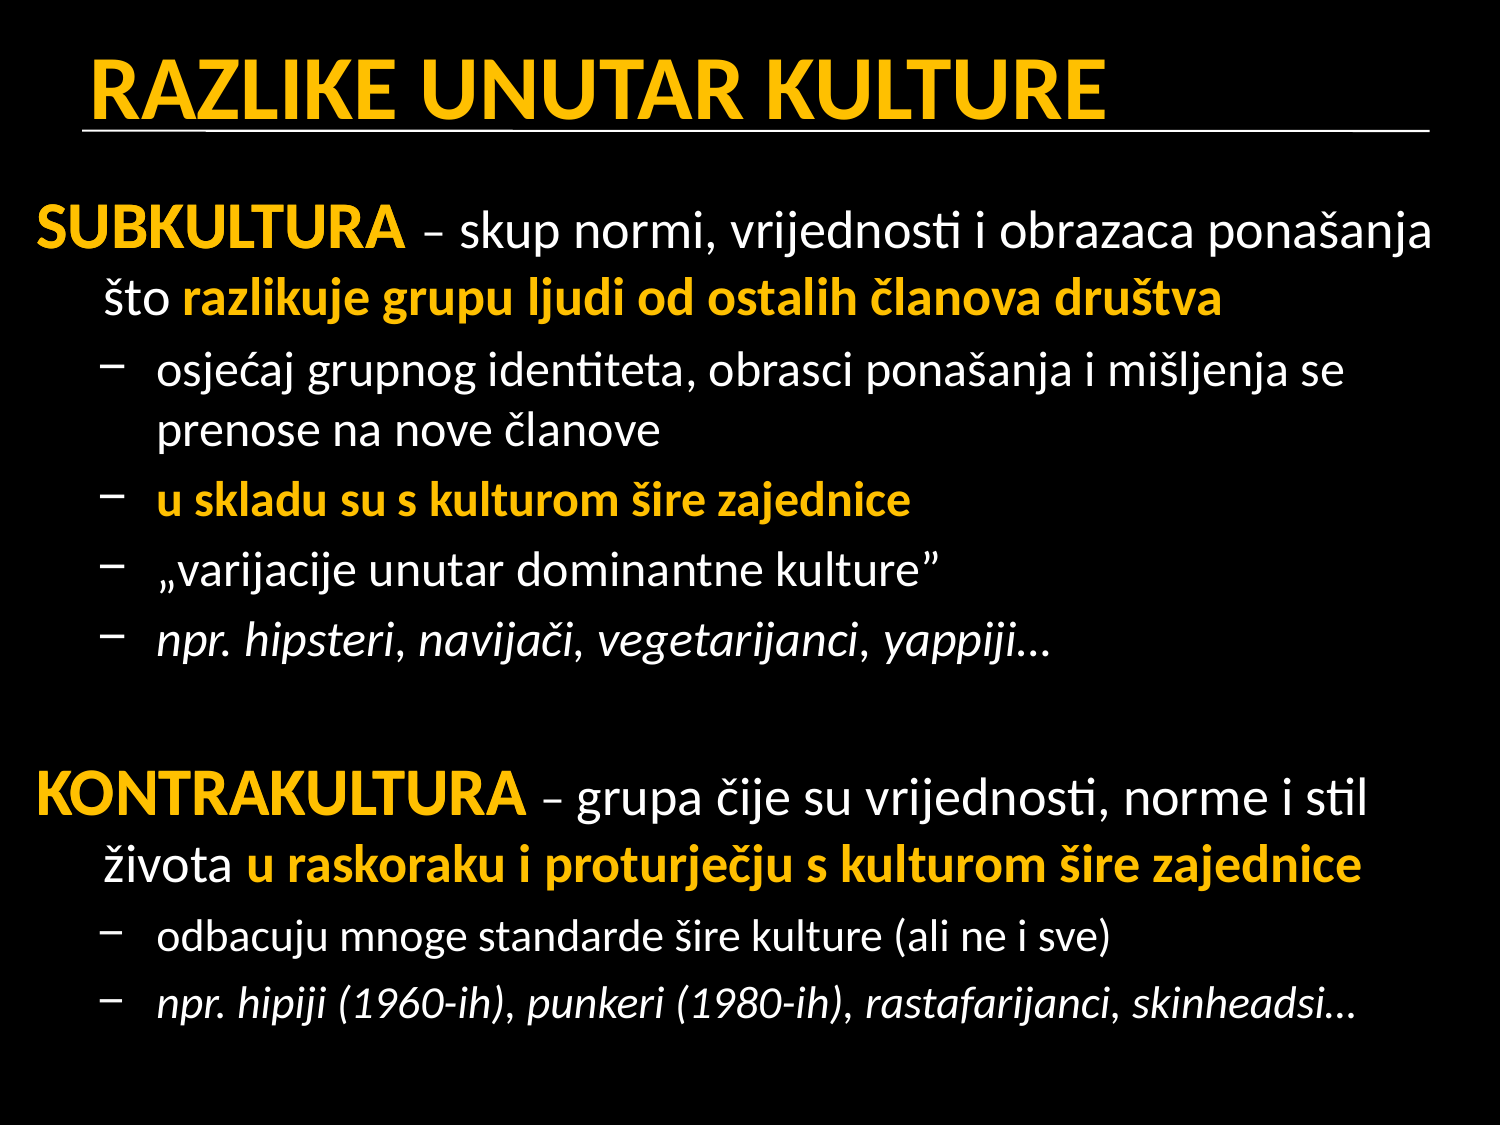

# RAZLIKE UNUTAR KULTURE
SUBKULTURA – skup normi, vrijednosti i obrazaca ponašanja što razlikuje grupu ljudi od ostalih članova društva
osjećaj grupnog identiteta, obrasci ponašanja i mišljenja se prenose na nove članove
u skladu su s kulturom šire zajednice
“varijacije unutar dominantne kulture”
npr. hipsteri, navijači, vegetarijanci, yappiji…

KONTRAKULTURA – grupa čije su vrijednosti, norme i stil života u raskoraku i proturječju s kulturom šire zajednice
odbacuju mnoge standarde šire kulture (ali ne i sve)
npr. hipiji (1960-ih), punkeri (1980-ih), rastafarijanci, skinheadsi…
SUBKULTURA – skup normi, vrijednosti i obrazaca ponašanja što razlikuje grupu ljudi od ostalih članova društva
osjećaj grupnog identiteta, obrasci ponašanja i mišljenja se prenose na nove članove
u skladu su s kulturom šire zajednice
„varijacije unutar dominantne kulture”
npr. hipsteri, navijači, vegetarijanci, yappiji…

KONTRAKULTURA – grupa čije su vrijednosti, norme i stil života u raskoraku i proturječju s kulturom šire zajednice
odbacuju mnoge standarde šire kulture (ali ne i sve)
npr. hipiji (1960-ih), punkeri (1980-ih), rastafarijanci, skinheadsi…